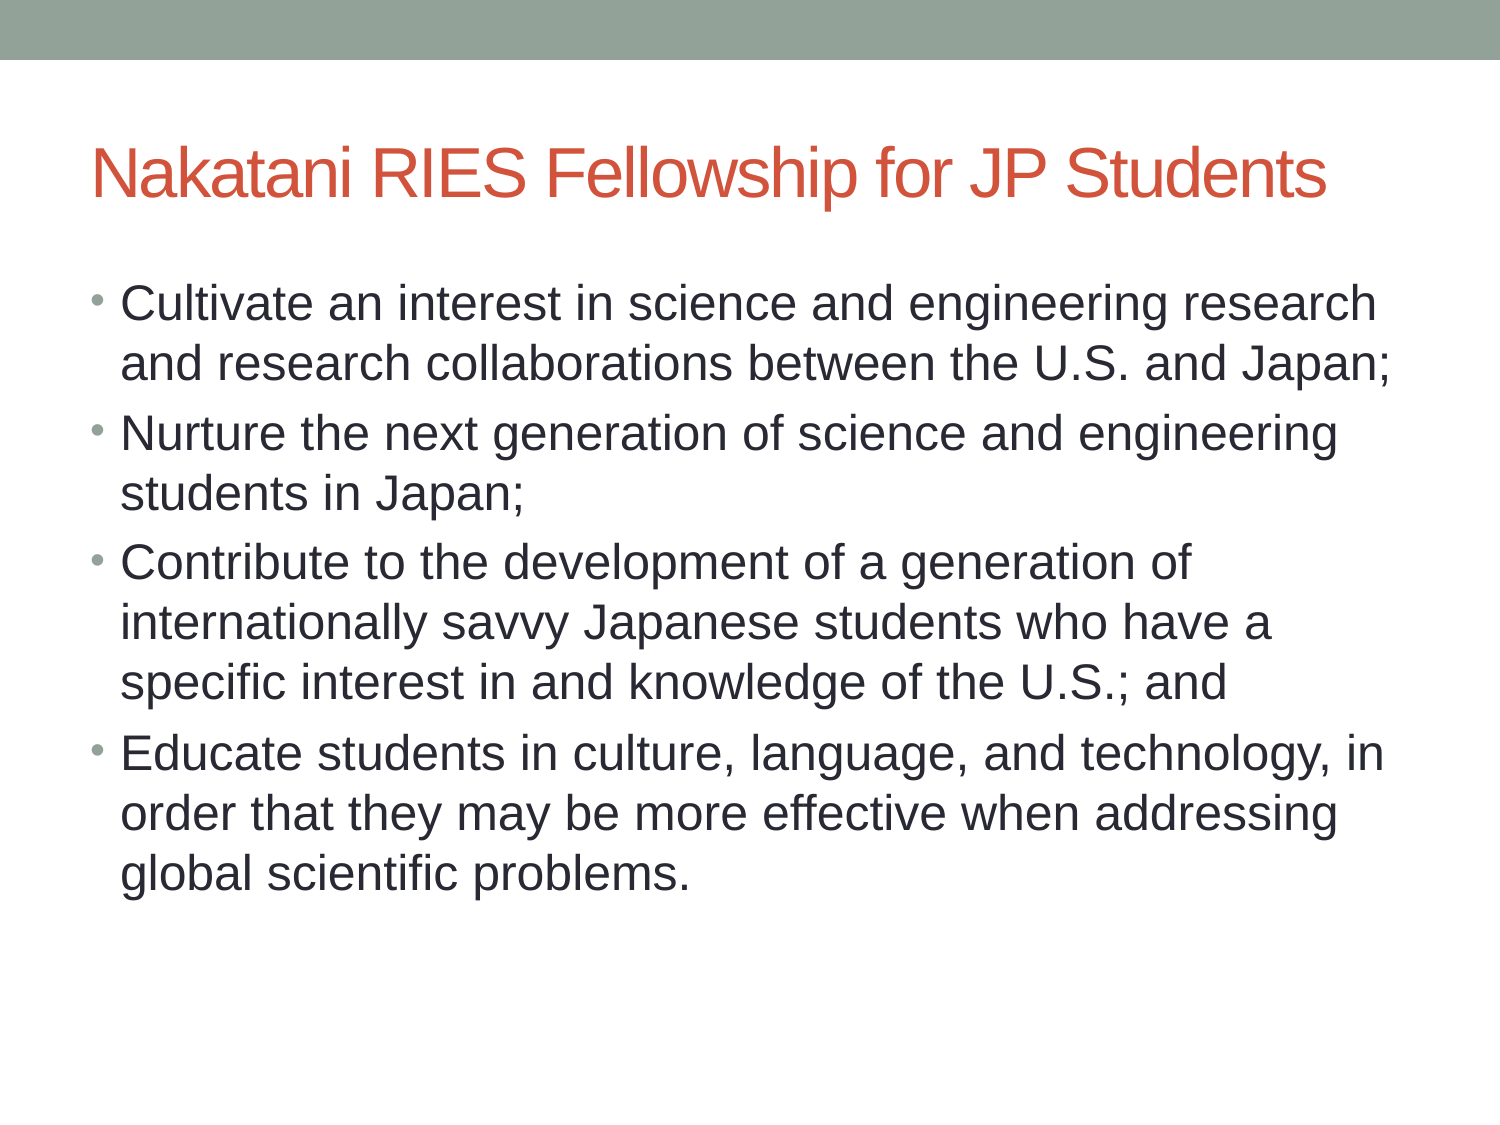

# Nakatani RIES Fellowship for JP Students
Cultivate an interest in science and engineering research and research collaborations between the U.S. and Japan;
Nurture the next generation of science and engineering students in Japan;
Contribute to the development of a generation of internationally savvy Japanese students who have a specific interest in and knowledge of the U.S.; and
Educate students in culture, language, and technology, in order that they may be more effective when addressing global scientific problems.